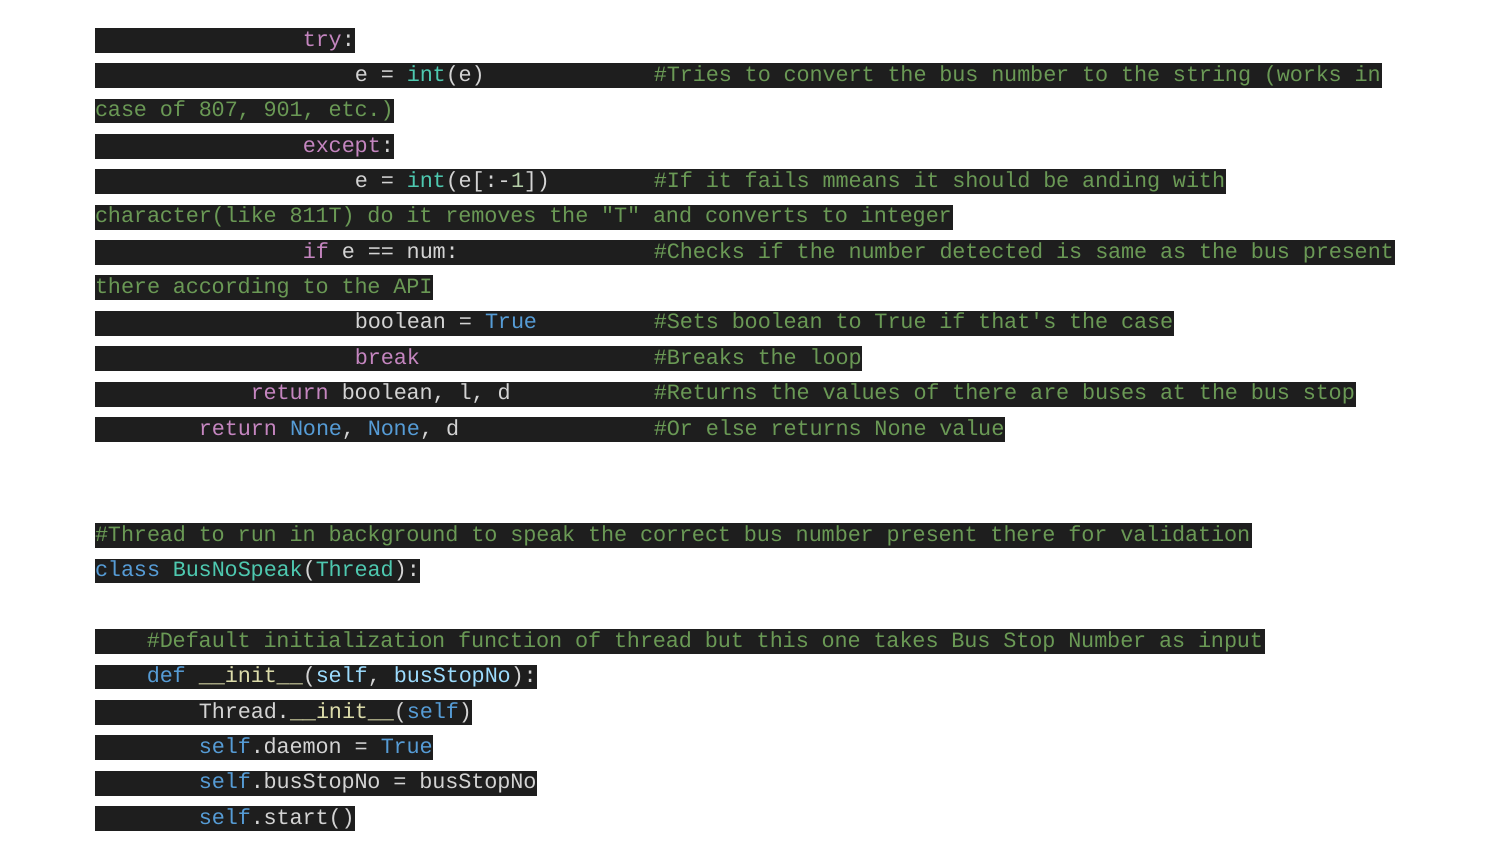

try:
                    e = int(e)             #Tries to convert the bus number to the string (works in case of 807, 901, etc.)
                except:
                    e = int(e[:-1])        #If it fails mmeans it should be anding with character(like 811T) do it removes the "T" and converts to integer
                if e == num:               #Checks if the number detected is same as the bus present there according to the API
                    boolean = True         #Sets boolean to True if that's the case
                    break                  #Breaks the loop
            return boolean, l, d           #Returns the values of there are buses at the bus stop
        return None, None, d               #Or else returns None value

#Thread to run in background to speak the correct bus number present there for validation
class BusNoSpeak(Thread):

    #Default initialization function of thread but this one takes Bus Stop Number as input
    def __init__(self, busStopNo):
        Thread.__init__(self)
        self.daemon = True
        self.busStopNo = busStopNo
        self.start()